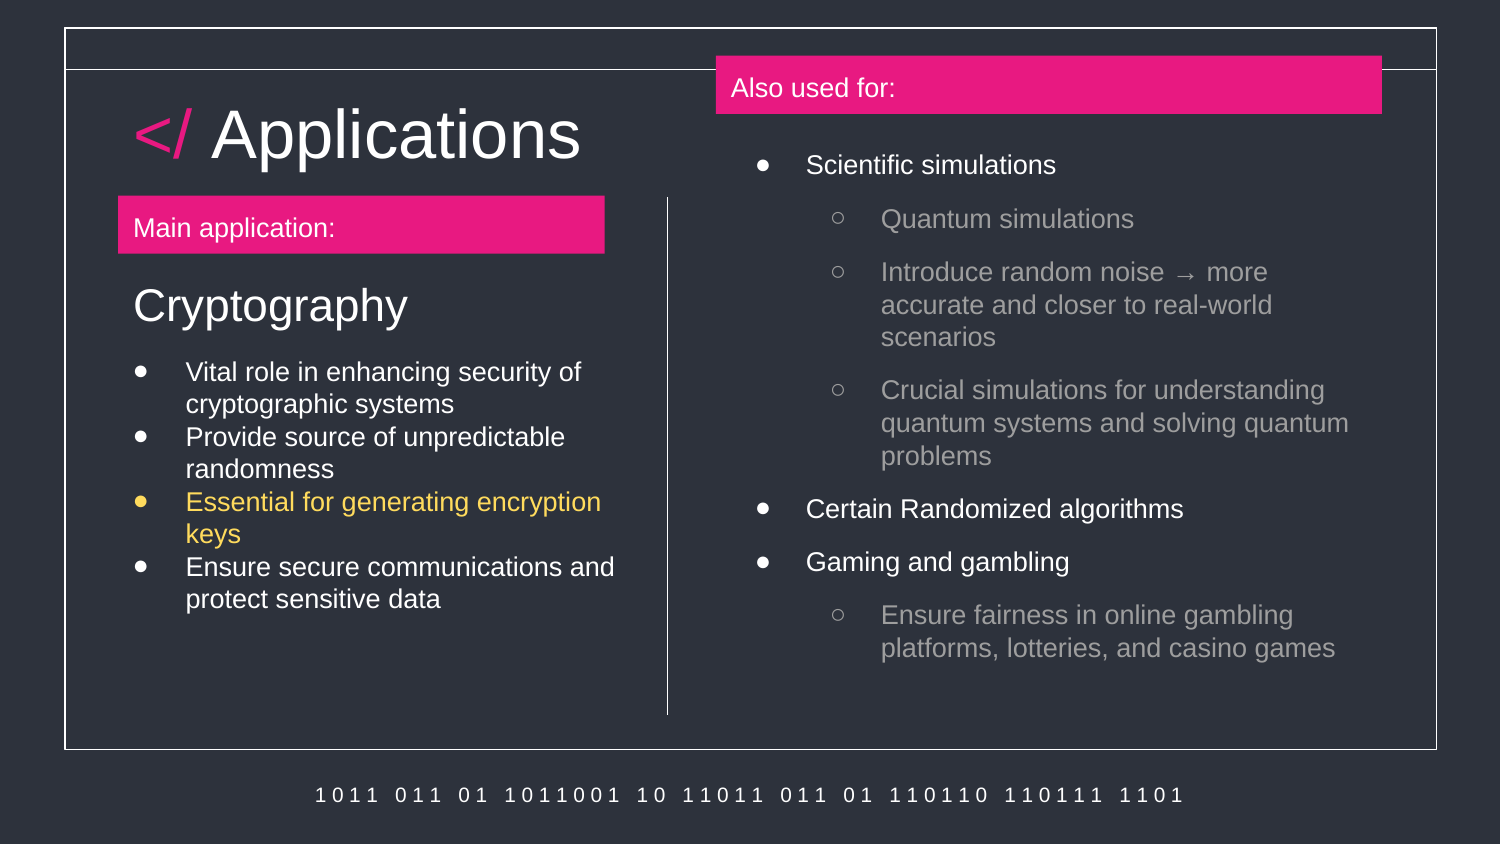

Also used for:
# </ Applications
Scientific simulations
Quantum simulations
Introduce random noise → more accurate and closer to real-world scenarios
Crucial simulations for understanding quantum systems and solving quantum problems
Certain Randomized algorithms
Gaming and gambling
Ensure fairness in online gambling platforms, lotteries, and casino games
Main application:
Cryptography
Vital role in enhancing security of cryptographic systems
Provide source of unpredictable randomness
Essential for generating encryption keys
Ensure secure communications and protect sensitive data